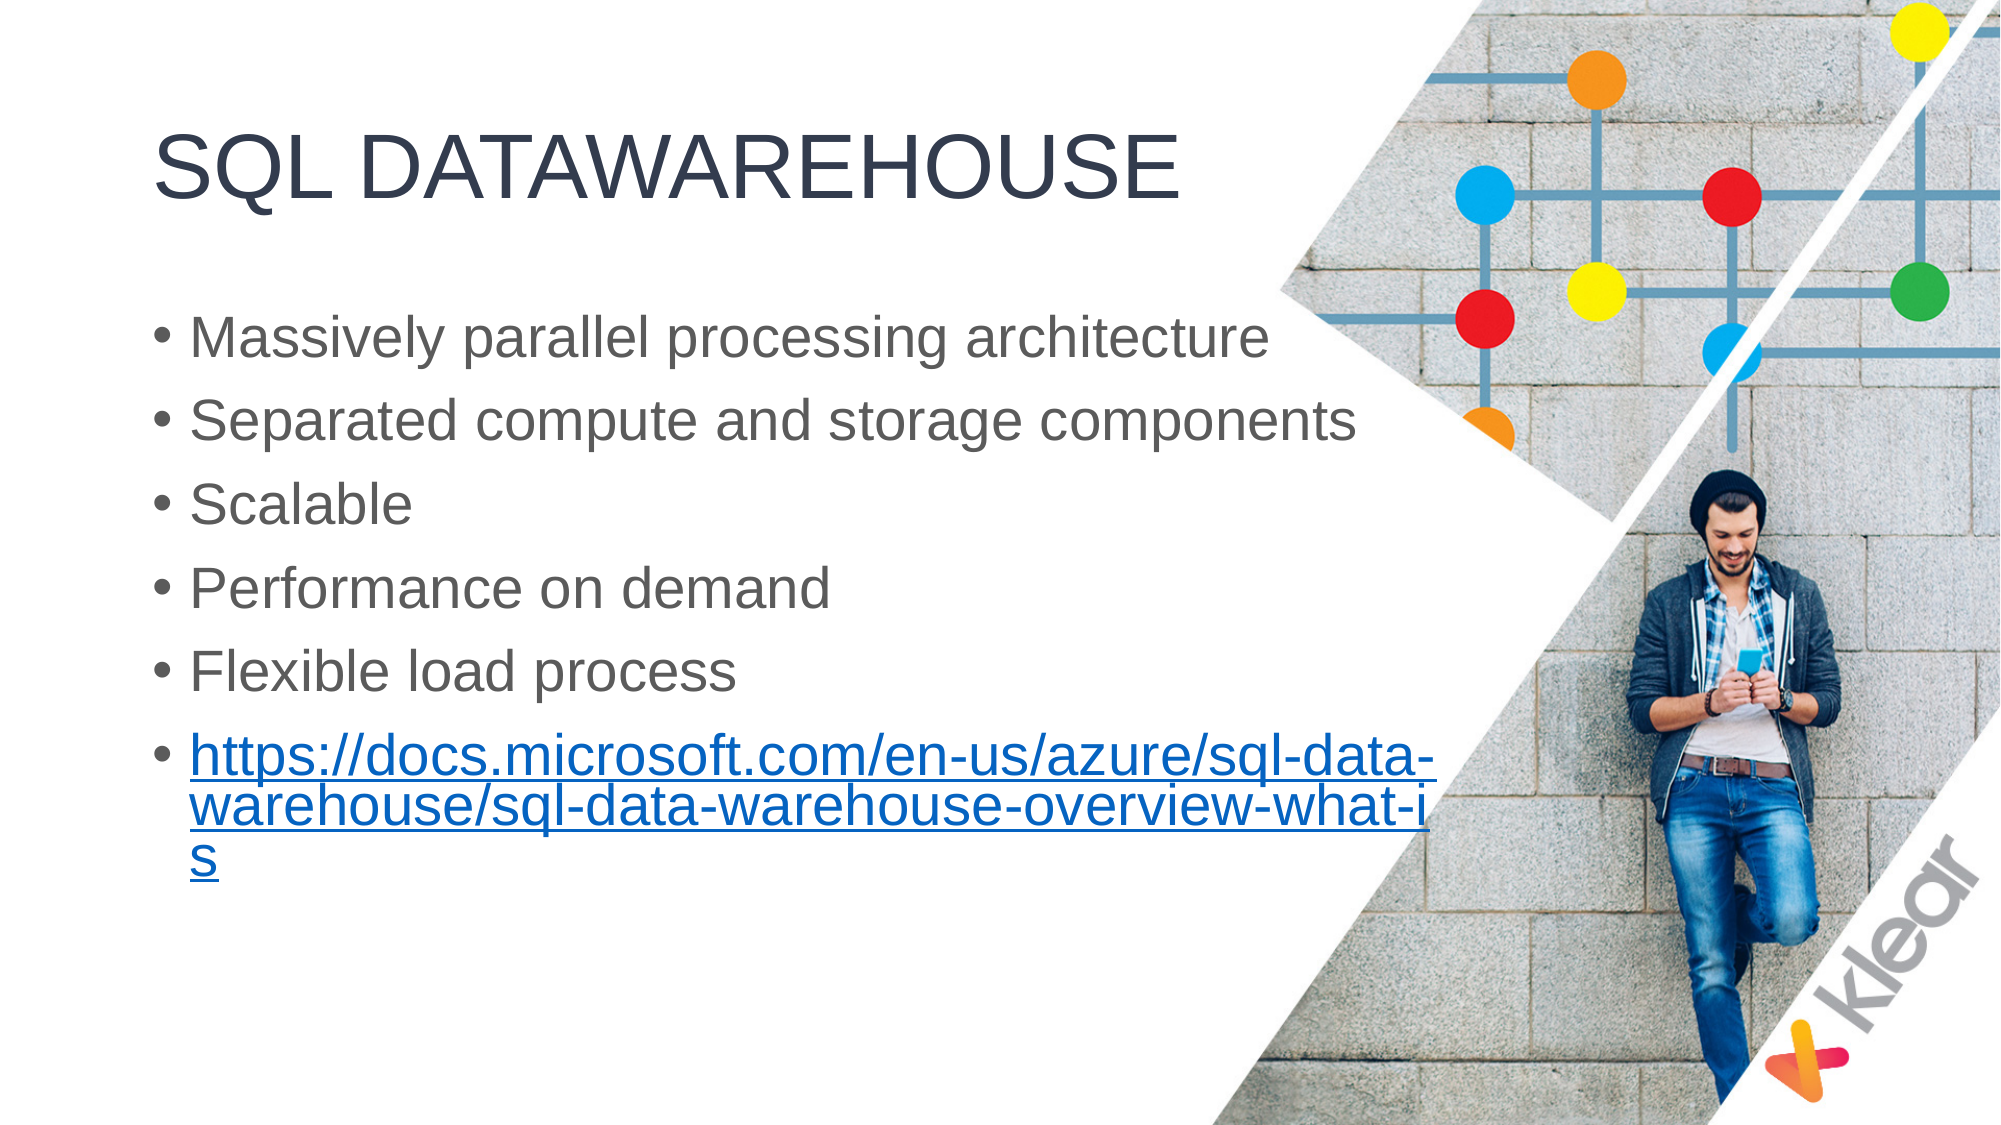

# SQL DATAWAREHOUSE
Massively parallel processing architecture
Separated compute and storage components
Scalable
Performance on demand
Flexible load process
https://docs.microsoft.com/en-us/azure/sql-data-warehouse/sql-data-warehouse-overview-what-is